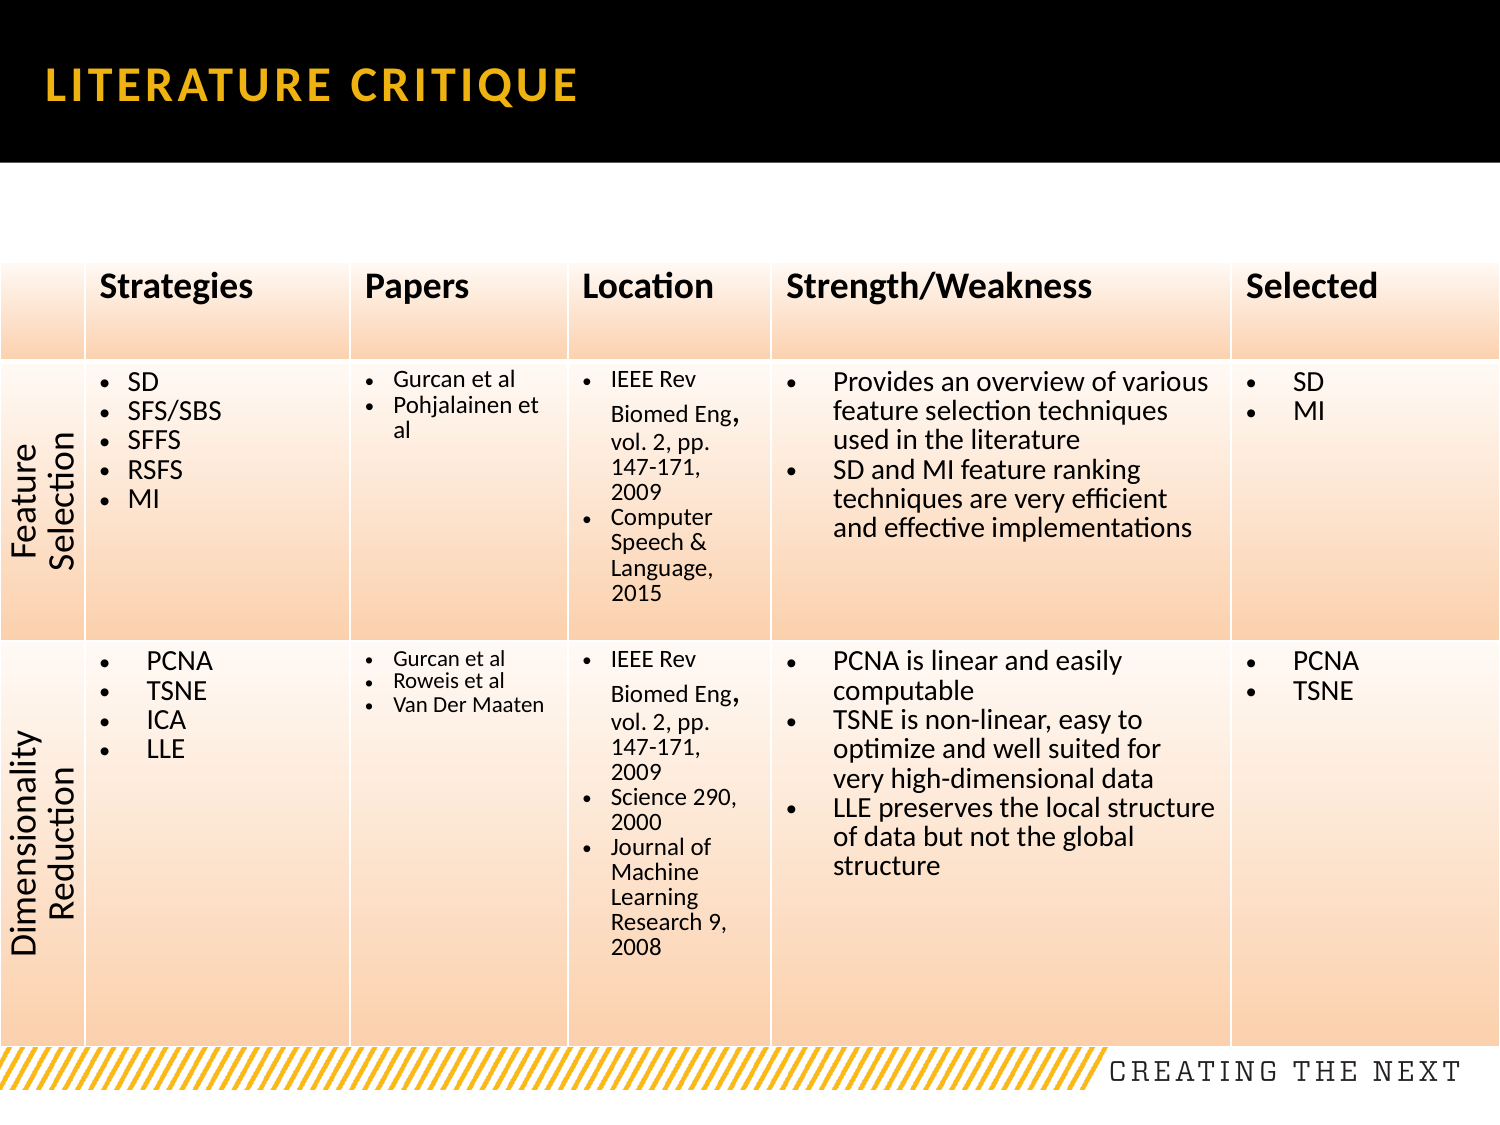

# literature critique

|  | Strategies | Papers | Location | Strength/Weakness | Selected |
| --- | --- | --- | --- | --- | --- |
| Feature Selection | SD SFS/SBS SFFS RSFS MI | Gurcan et al Pohjalainen et al | IEEE Rev Biomed Eng, vol. 2, pp. 147-171, 2009 Computer Speech & Language, 2015 | Provides an overview of various feature selection techniques used in the literature SD and MI feature ranking techniques are very efficient and effective implementations | SD MI |
| Dimensionality Reduction | PCNA TSNE ICA LLE | Gurcan et al Roweis et al Van Der Maaten | IEEE Rev Biomed Eng, vol. 2, pp. 147-171, 2009 Science 290, 2000 Journal of Machine Learning Research 9, 2008 | PCNA is linear and easily computable TSNE is non-linear, easy to optimize and well suited for very high-dimensional data LLE preserves the local structure of data but not the global structure | PCNA TSNE |